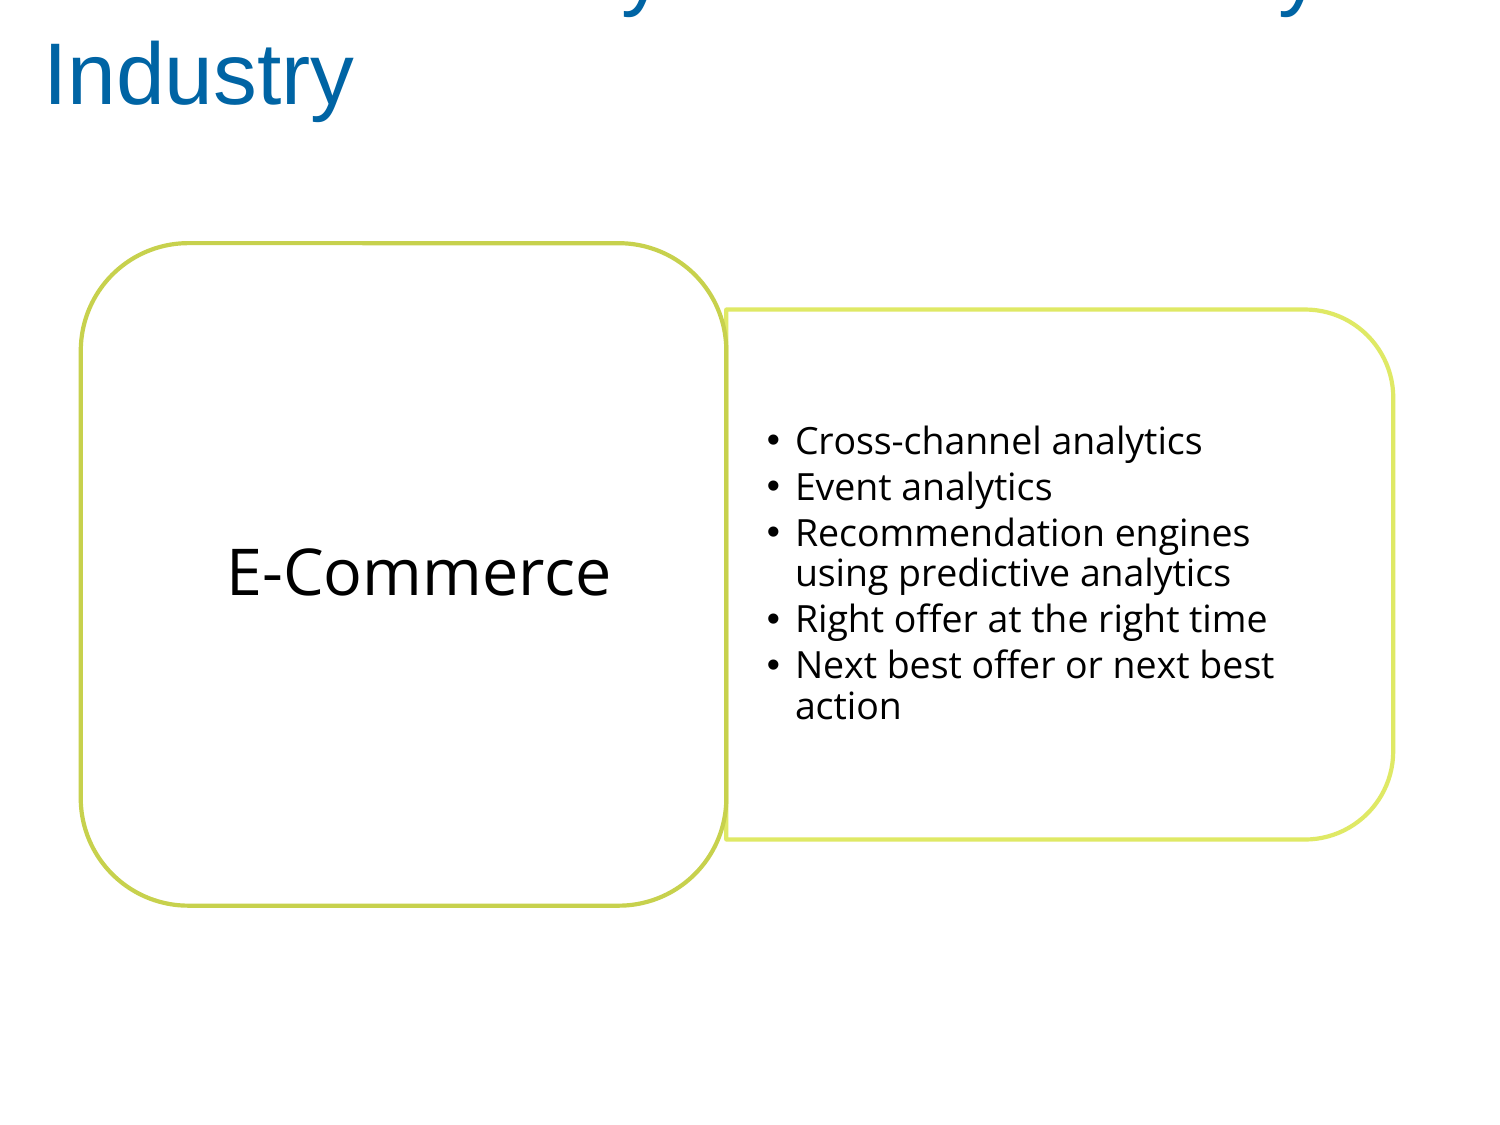

Predictive Analytics Use Case by Industry
Cross-channel analytics
Event analytics
Recommendation engines using predictive analytics
Right offer at the right time
Next best offer or next best action
E-Commerce